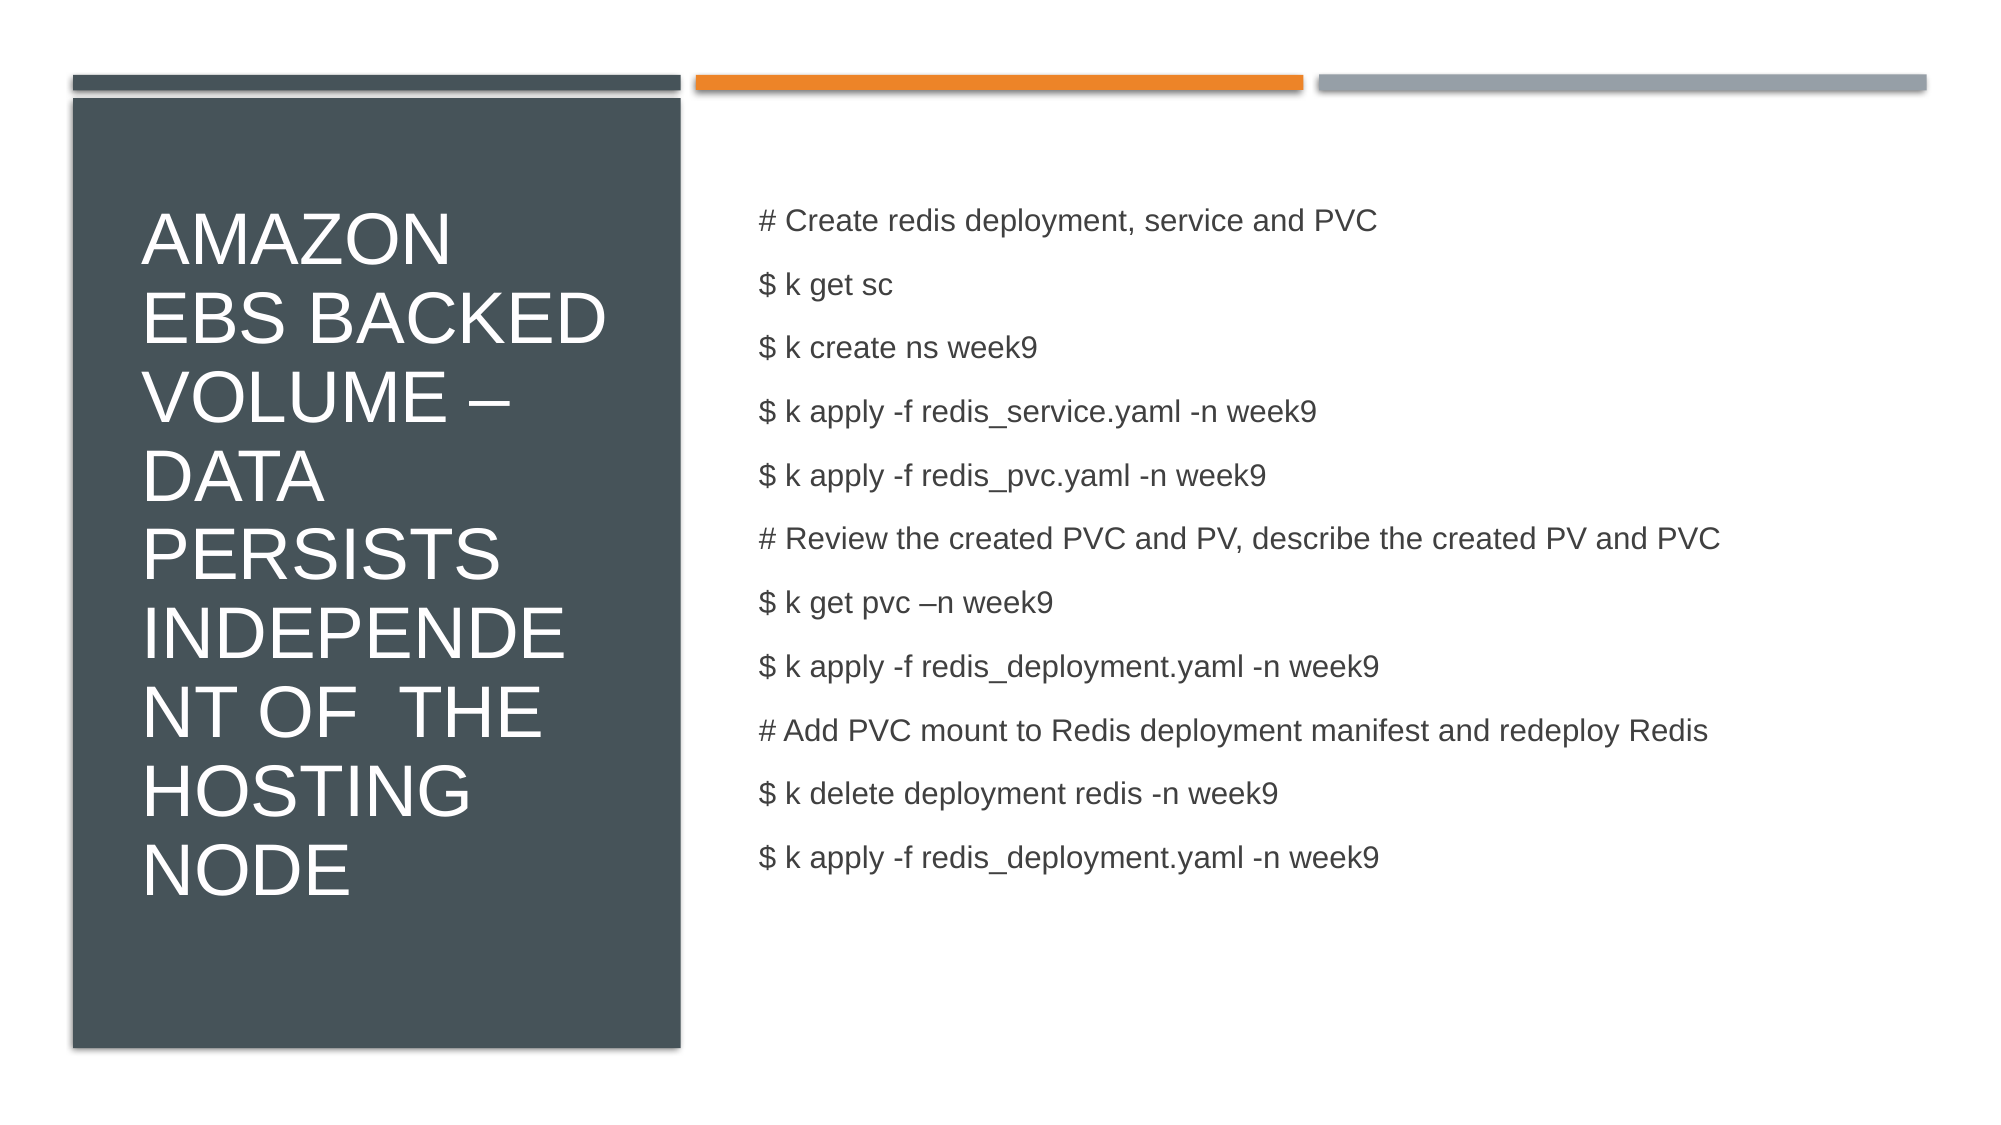

# Amazon EBS backed Volume – Data persists independent of  the hosting node
# Create redis deployment, service and PVC
$ k get sc
$ k create ns week9
$ k apply -f redis_service.yaml -n week9
$ k apply -f redis_pvc.yaml -n week9
# Review the created PVC and PV, describe the created PV and PVC
$ k get pvc –n week9
$ k apply -f redis_deployment.yaml -n week9
# Add PVC mount to Redis deployment manifest and redeploy Redis
$ k delete deployment redis -n week9
$ k apply -f redis_deployment.yaml -n week9